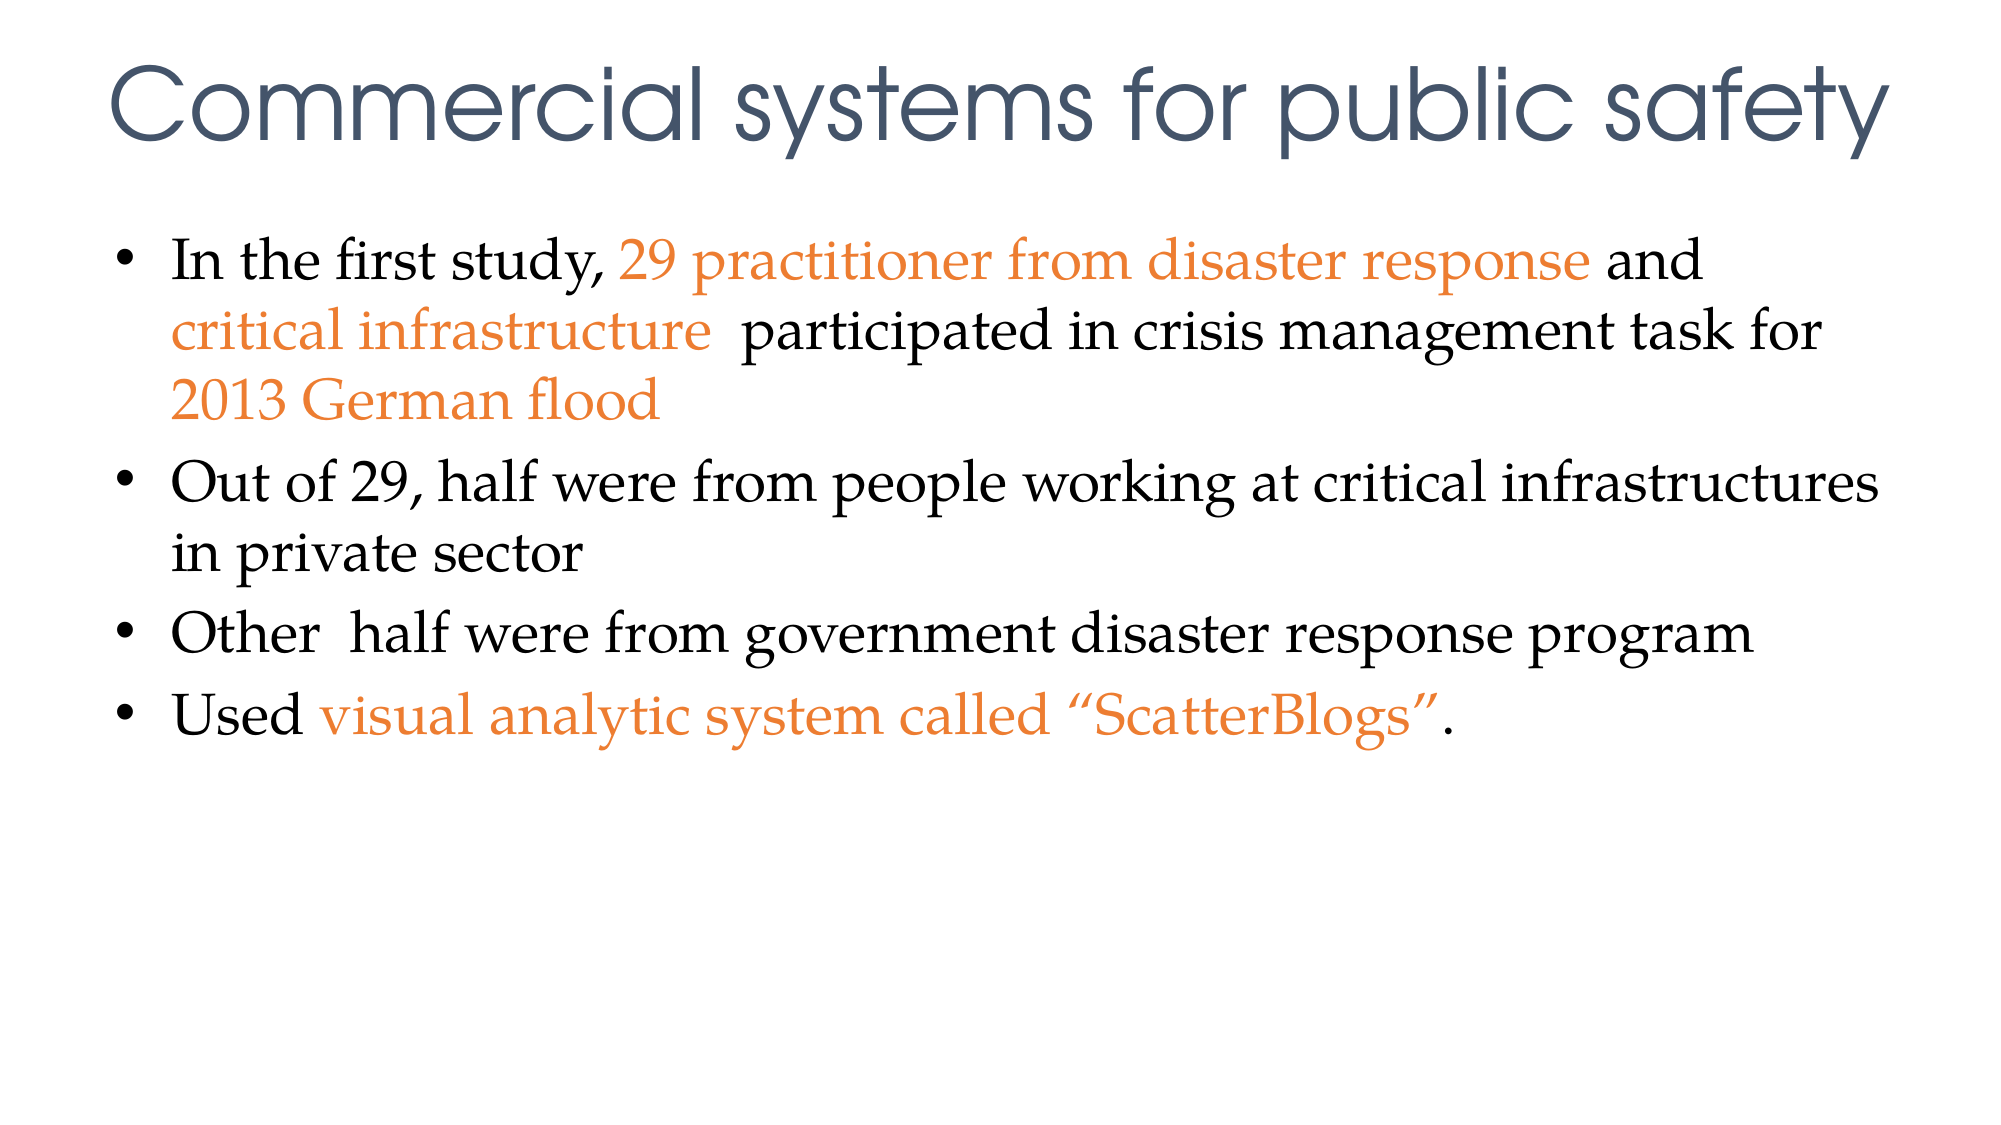

# Commercial systems for public safety
In the first study, 29 practitioner from disaster response and critical infrastructure  participated in crisis management task for 2013 German flood
Out of 29, half were from people working at critical infrastructures in private sector
Other  half were from government disaster response program
Used visual analytic system called “ScatterBlogs”.